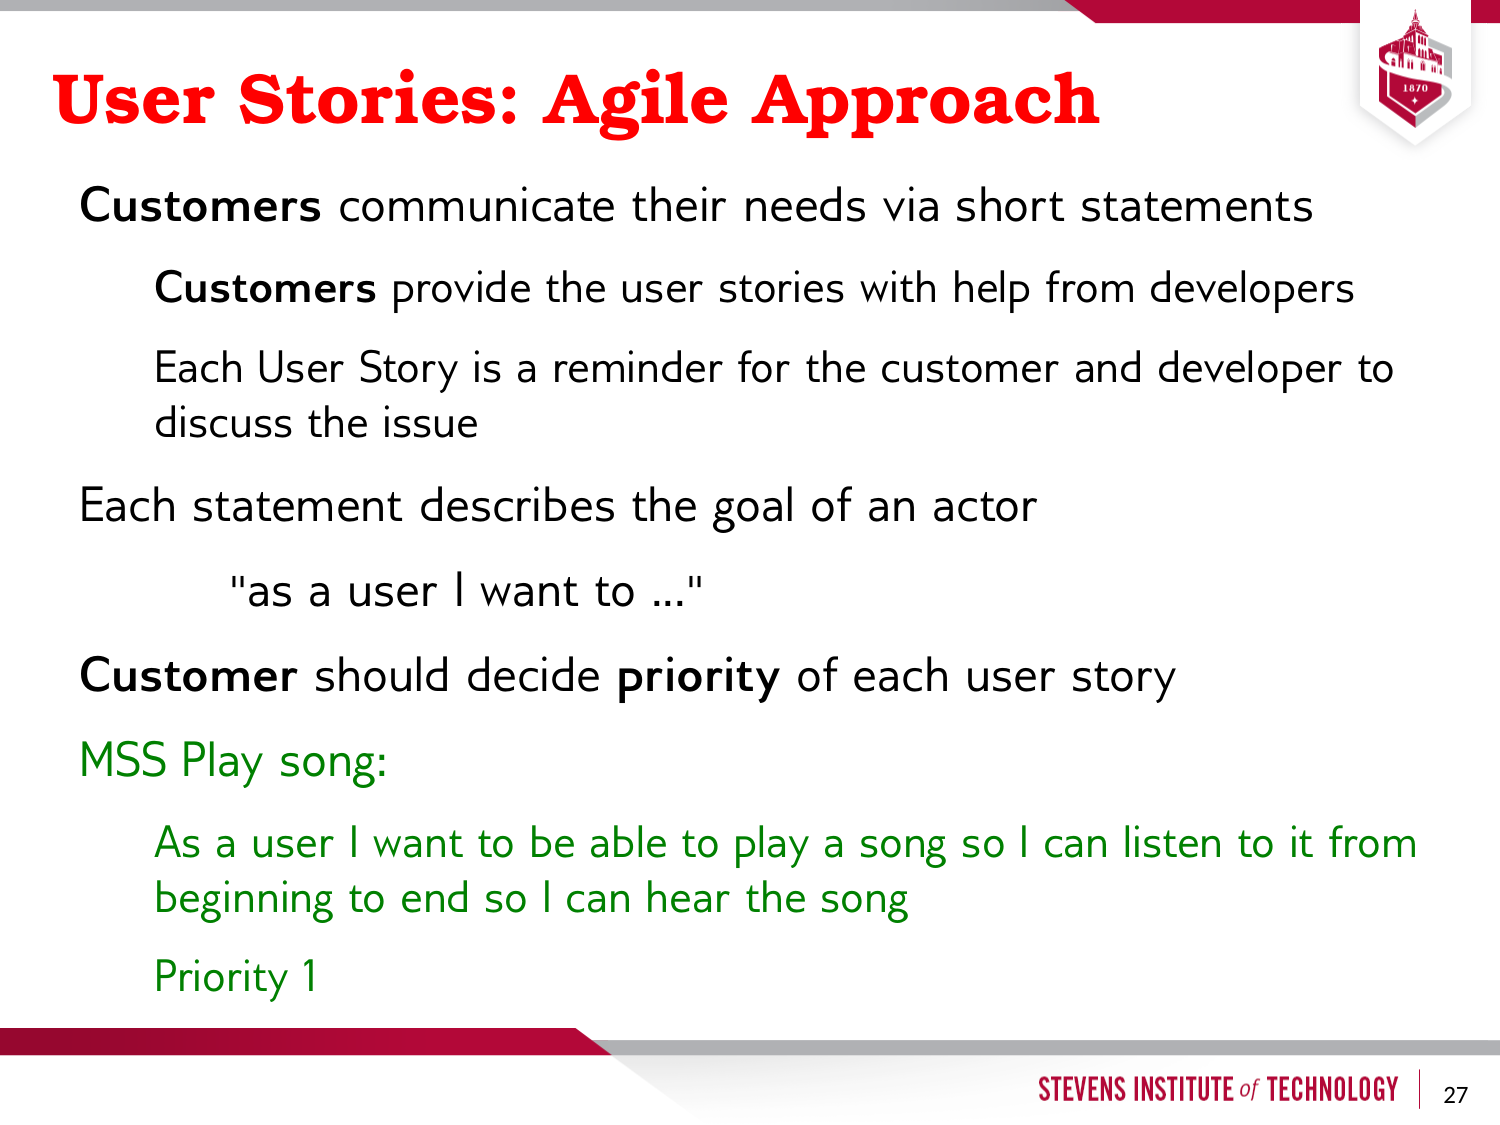

# User Stories: Agile Approach
Customers communicate their needs via short statements
Customers provide the user stories with help from developers
Each User Story is a reminder for the customer and developer to discuss the issue
Each statement describes the goal of an actor
	"as a user I want to ..."
Customer should decide priority of each user story
MSS Play song:
As a user I want to be able to play a song so I can listen to it from beginning to end so I can hear the song
Priority 1
27